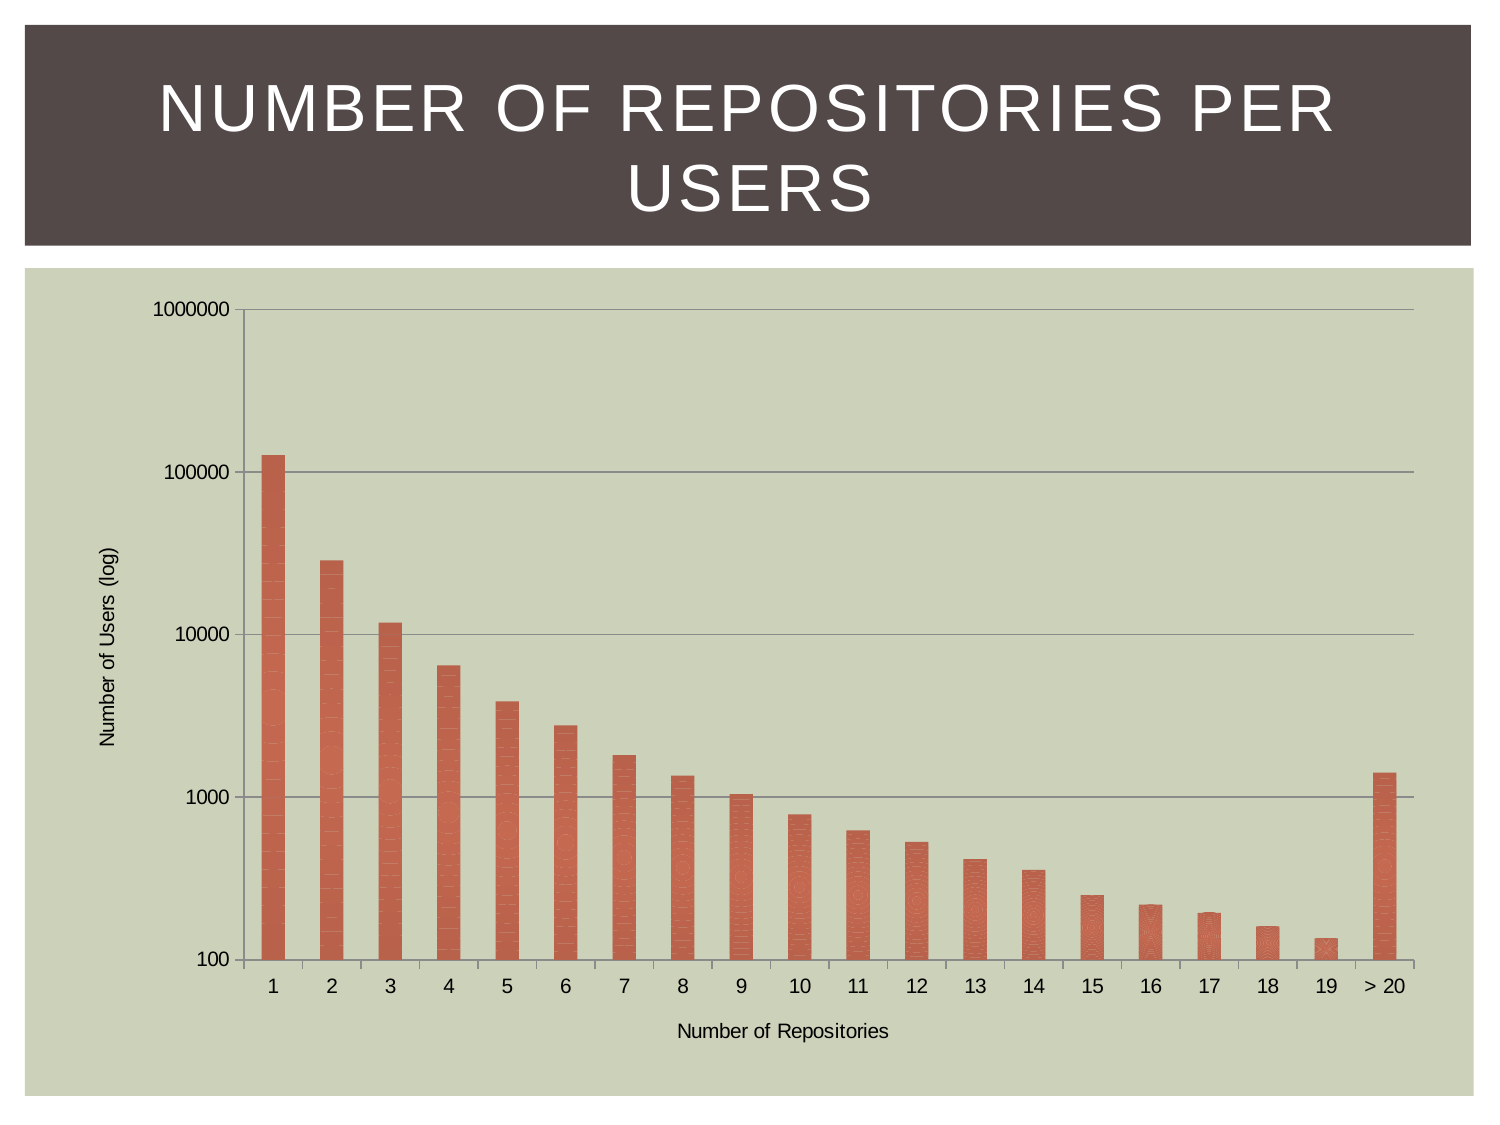

# Number of repositories per users

### Chart

| Category |  |
|---|---|
| 1 | 127226.0 |
| 2 | 28623.0 |
| 3 | 11847.0 |
| 4 | 6466.0 |
| 5 | 3884.0 |
| 6 | 2757.0 |
| 7 | 1813.0 |
| 8 | 1354.0 |
| 9 | 1044.0 |
| 10 | 782.0 |
| 11 | 625.0 |
| 12 | 531.0 |
| 13 | 416.0 |
| 14 | 357.0 |
| 15 | 249.0 |
| 16 | 218.0 |
| 17 | 194.0 |
| 18 | 160.0 |
| 19 | 135.0 |
| > 20 | 1417.0 |